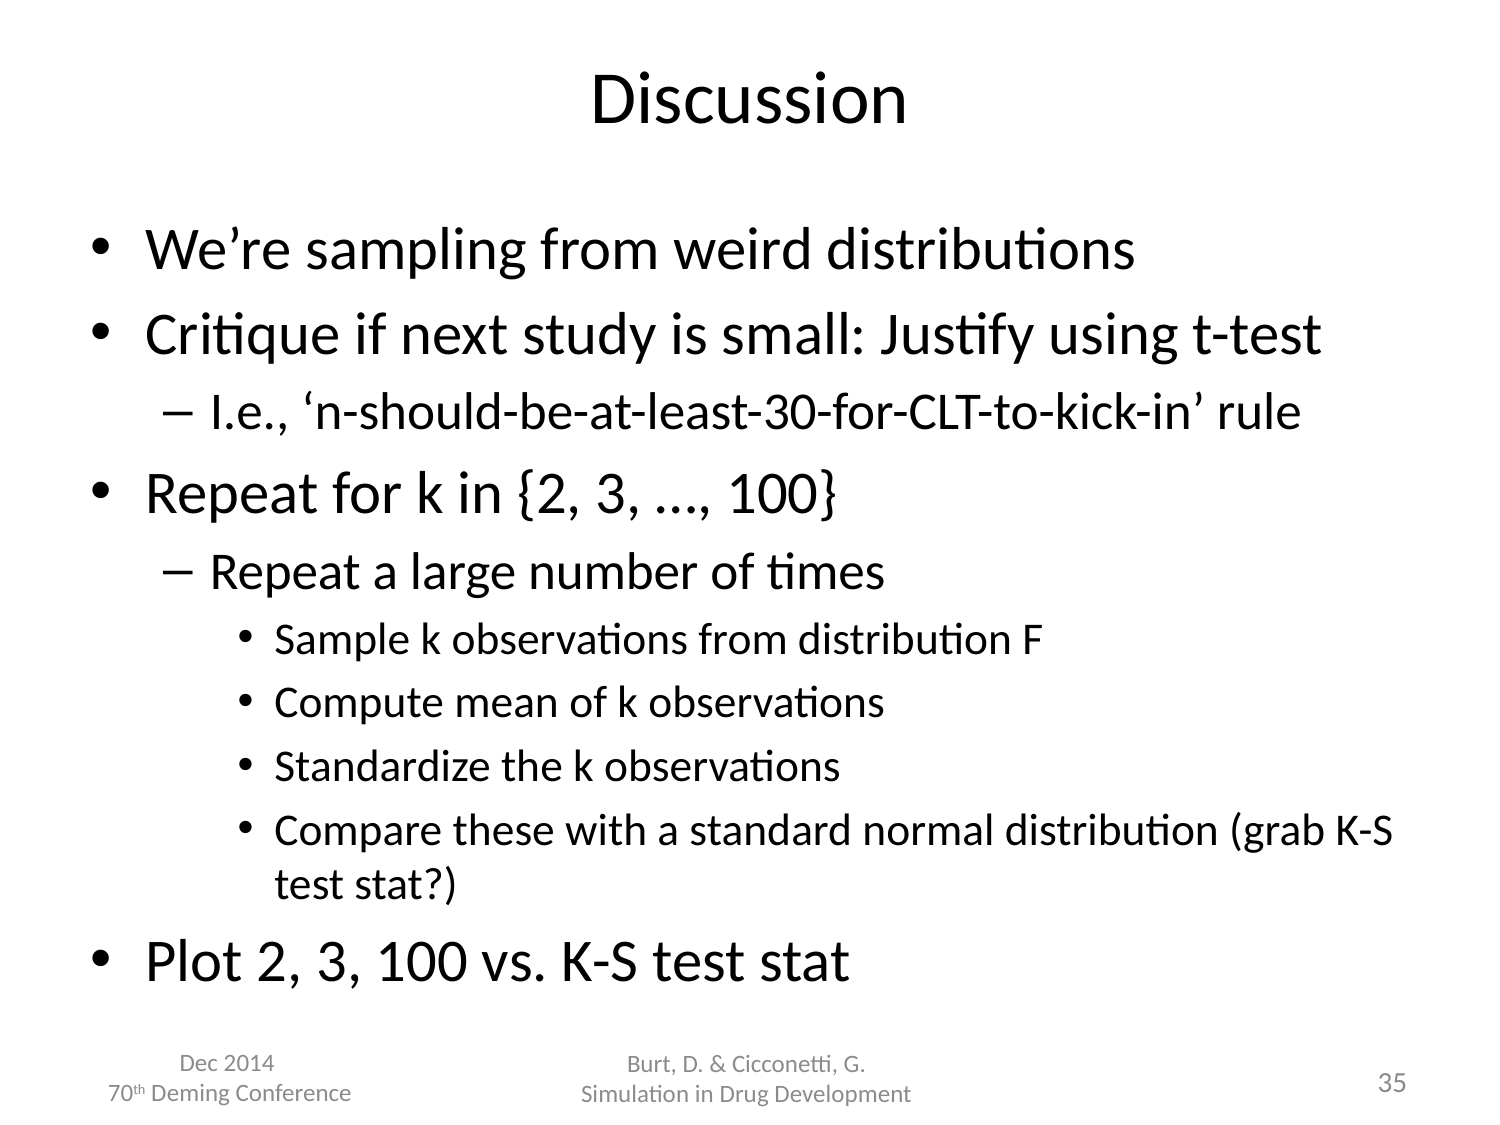

# Discussion
We’re sampling from weird distributions
Critique if next study is small: Justify using t-test
I.e., ‘n-should-be-at-least-30-for-CLT-to-kick-in’ rule
Repeat for k in {2, 3, …, 100}
Repeat a large number of times
Sample k observations from distribution F
Compute mean of k observations
Standardize the k observations
Compare these with a standard normal distribution (grab K-S test stat?)
Plot 2, 3, 100 vs. K-S test stat